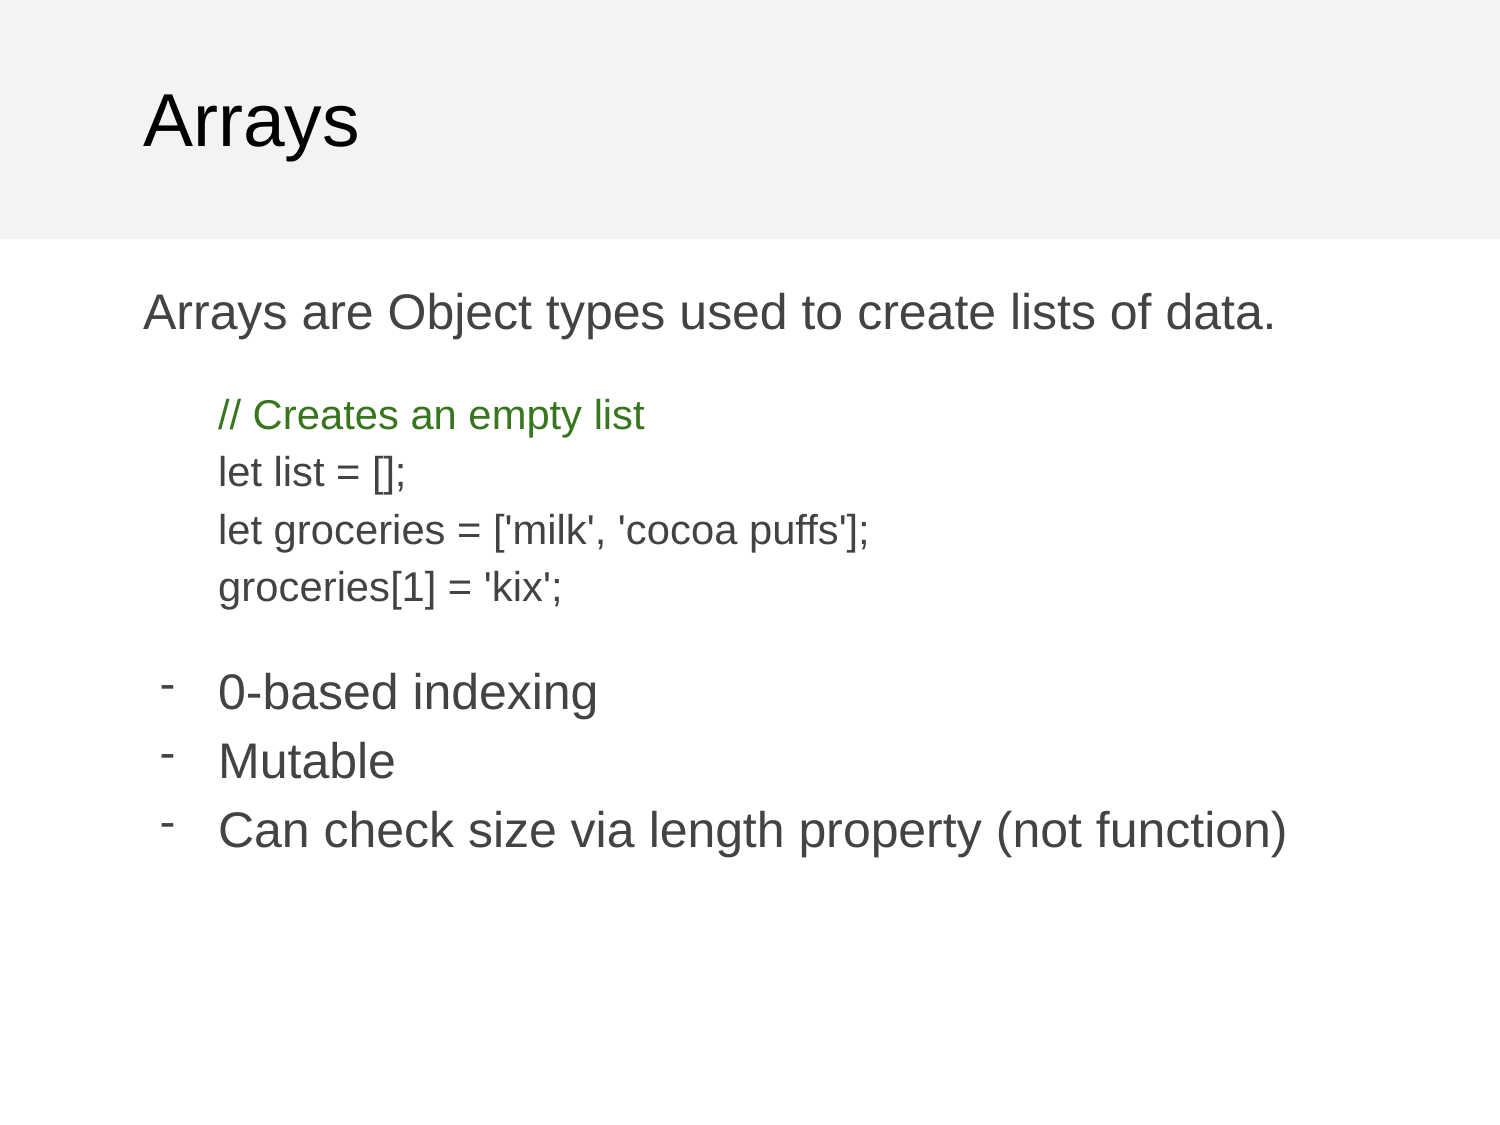

Arrays
Arrays are Object types used to create lists of data.

// Creates an empty list
let list = [];
let groceries = ['milk', 'cocoa puffs'];
groceries[1] = 'kix';

0-based indexing
Mutable
Can check size via length property (not function)